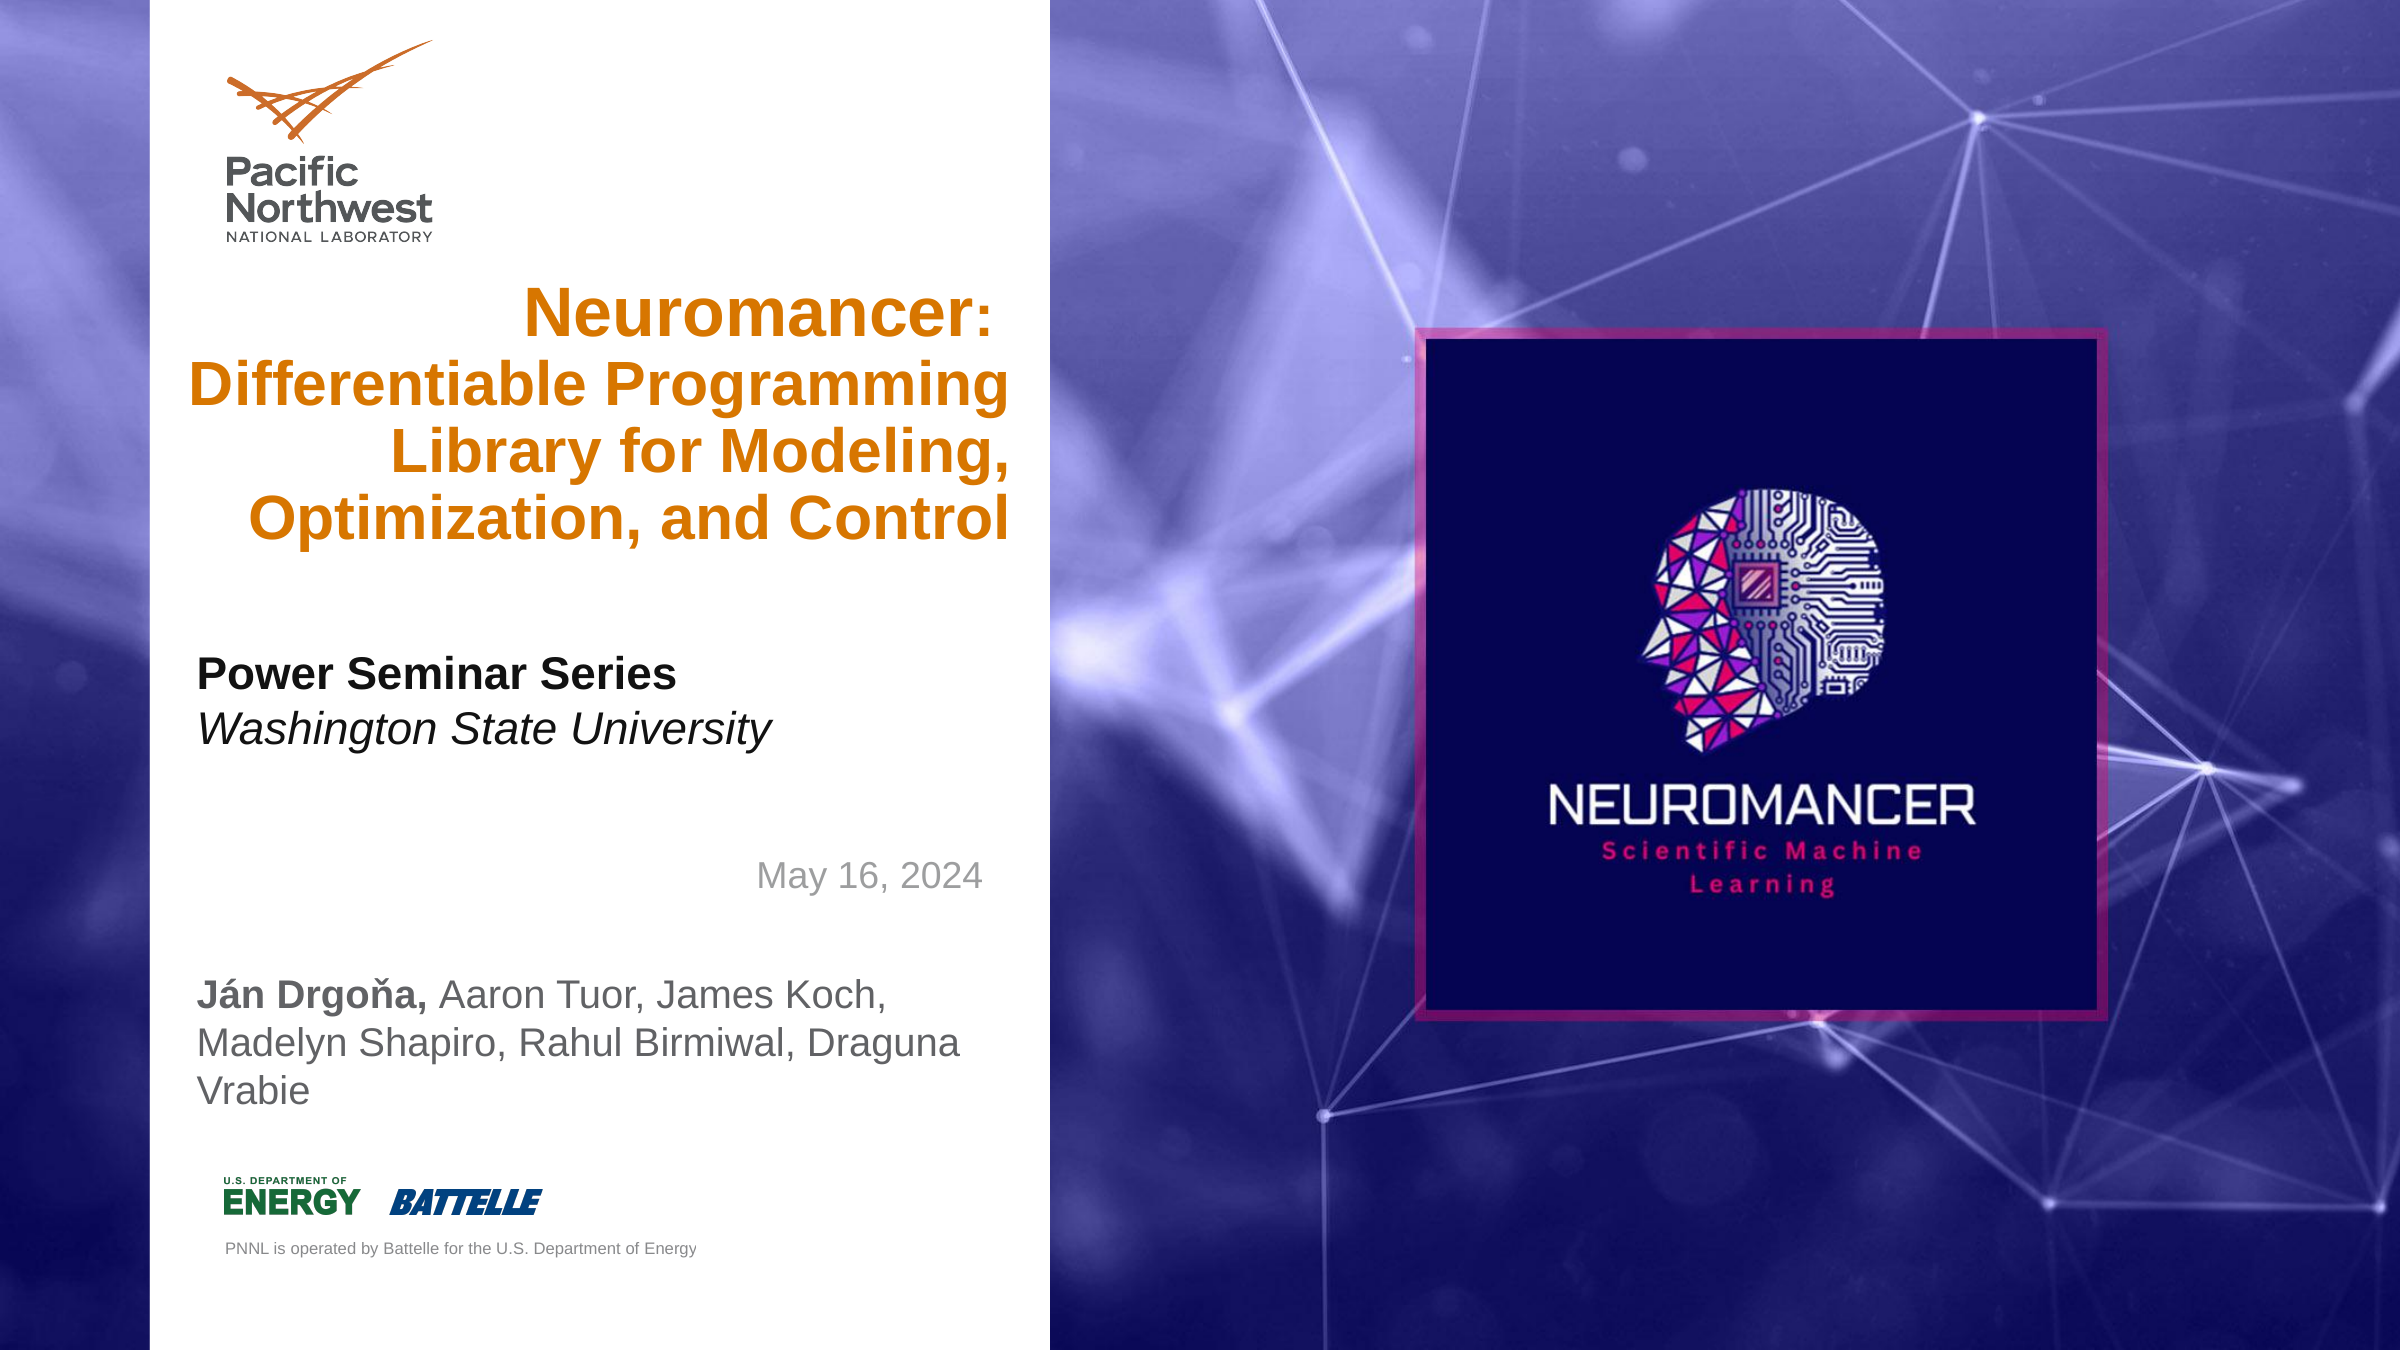

# Neuromancer: Differentiable Programming Library for Modeling, Optimization, and Control
Power Seminar Series
Washington State University
May 16, 2024
Ján Drgoňa, Aaron Tuor, James Koch, Madelyn Shapiro, Rahul Birmiwal, Draguna Vrabie